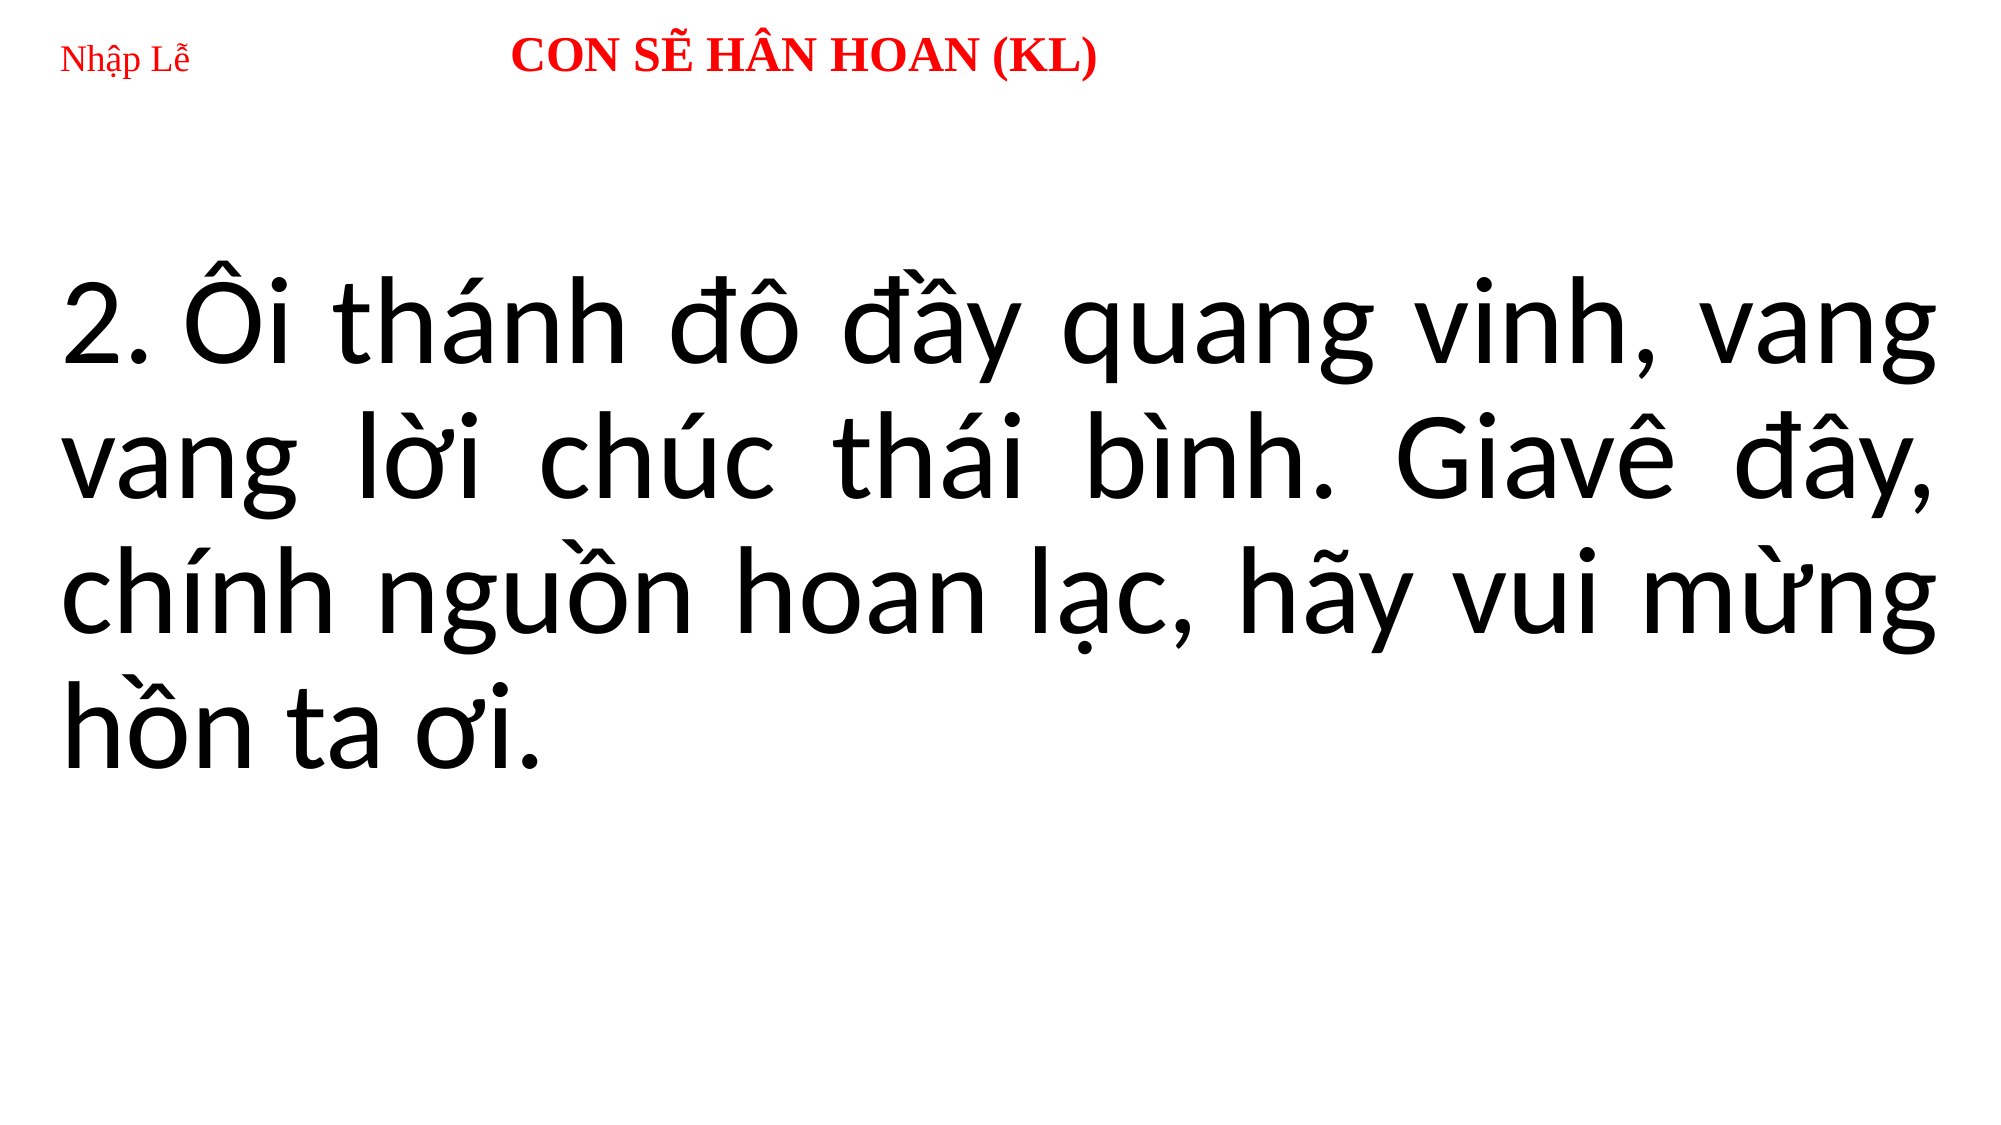

# Nhập Lễ                                 	CON SẼ HÂN HOAN (KL)
2. Ôi thánh đô đầy quang vinh, vang vang lời chúc thái bình. Giavê đây, chính nguồn hoan lạc, hãy vui mừng hồn ta ơi.